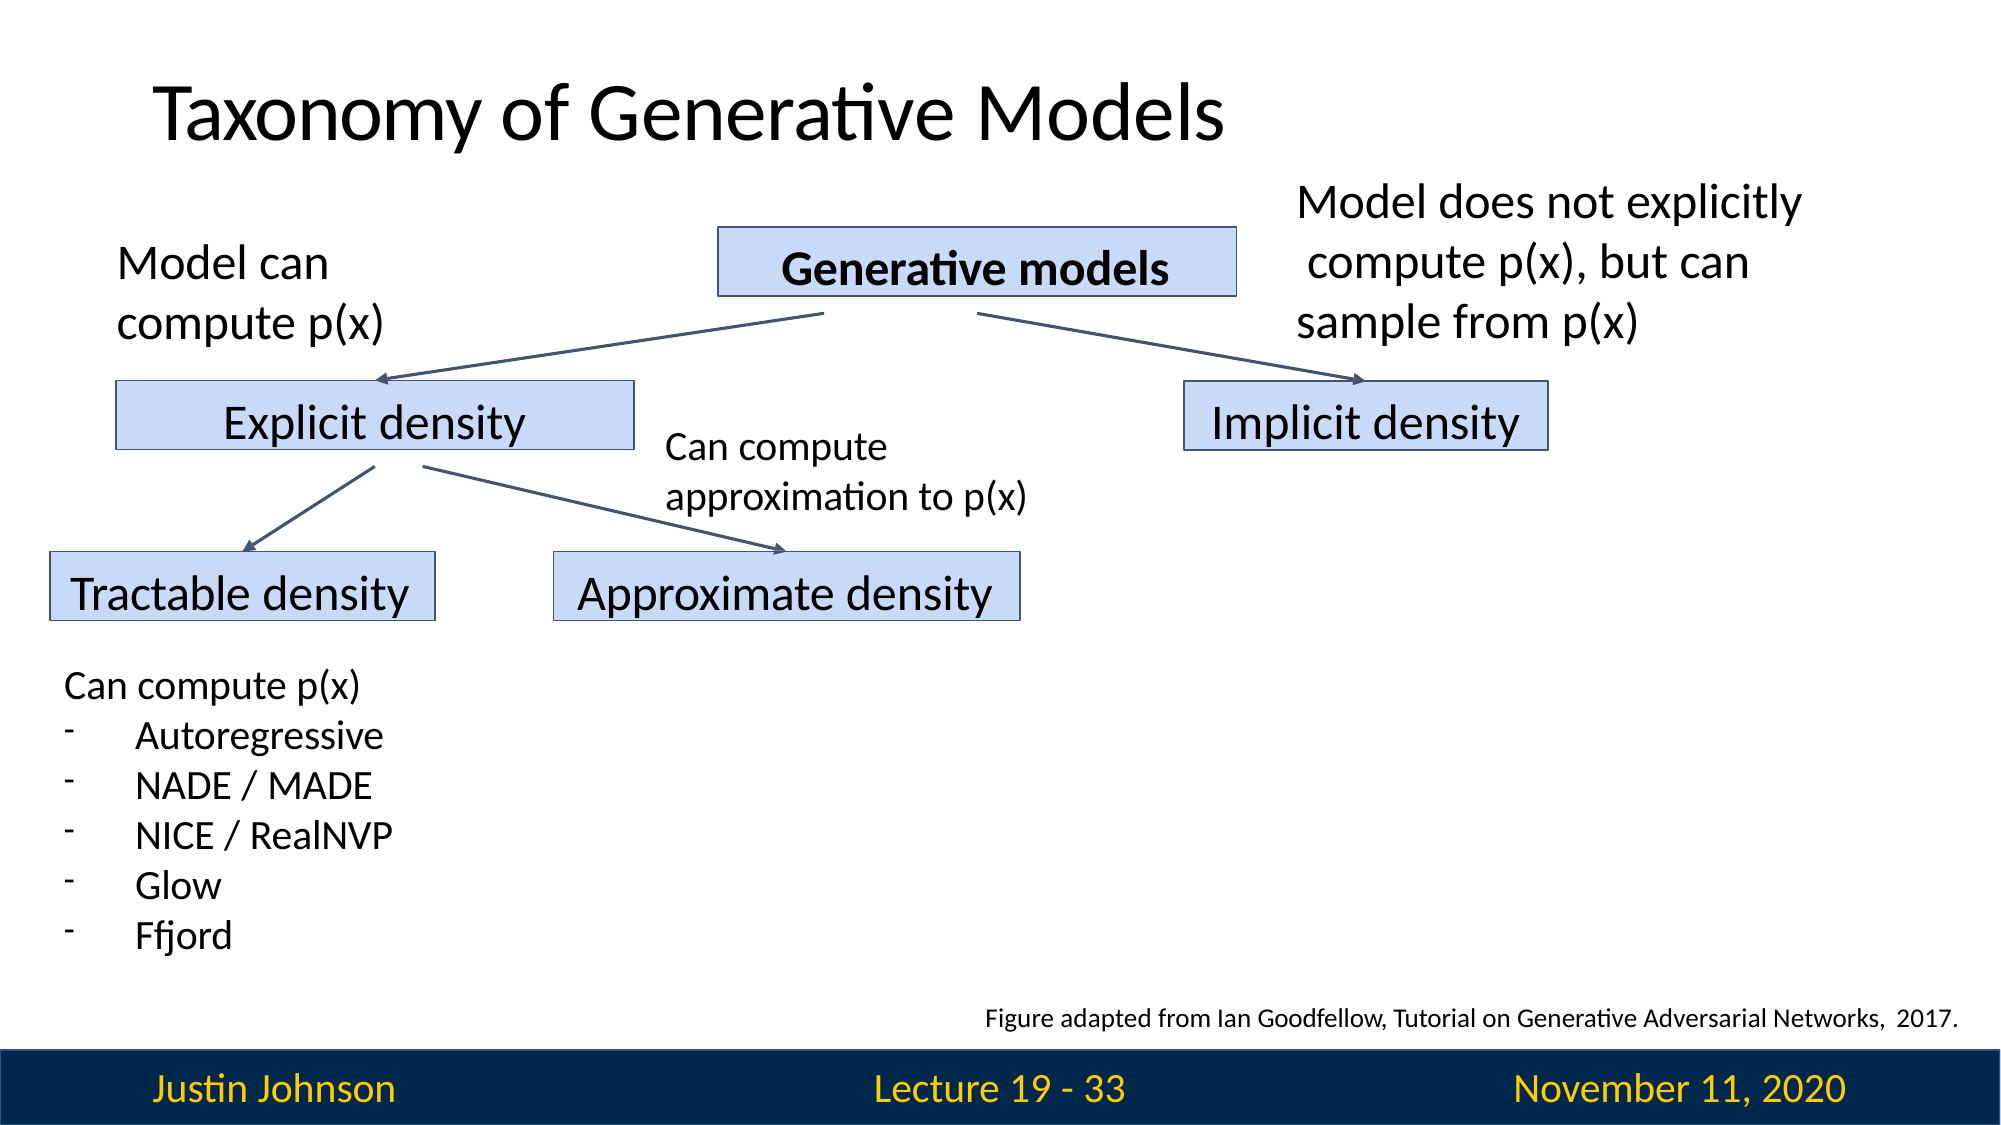

# Taxonomy of Generative Models
Model does not explicitly  compute p(x), but can  sample from p(x)
Generative models
Model can  compute p(x)

Explicit density
Implicit density
Can compute  approximation to p(x)

Tractable density
Approximate density
Can compute p(x)
Autoregressive
NADE / MADE
NICE / RealNVP
Glow
Ffjord
Figure adapted from Ian Goodfellow, Tutorial on Generative Adversarial Networks, 2017.
Justin Johnson
November 11, 2020
Lecture 19 - 33